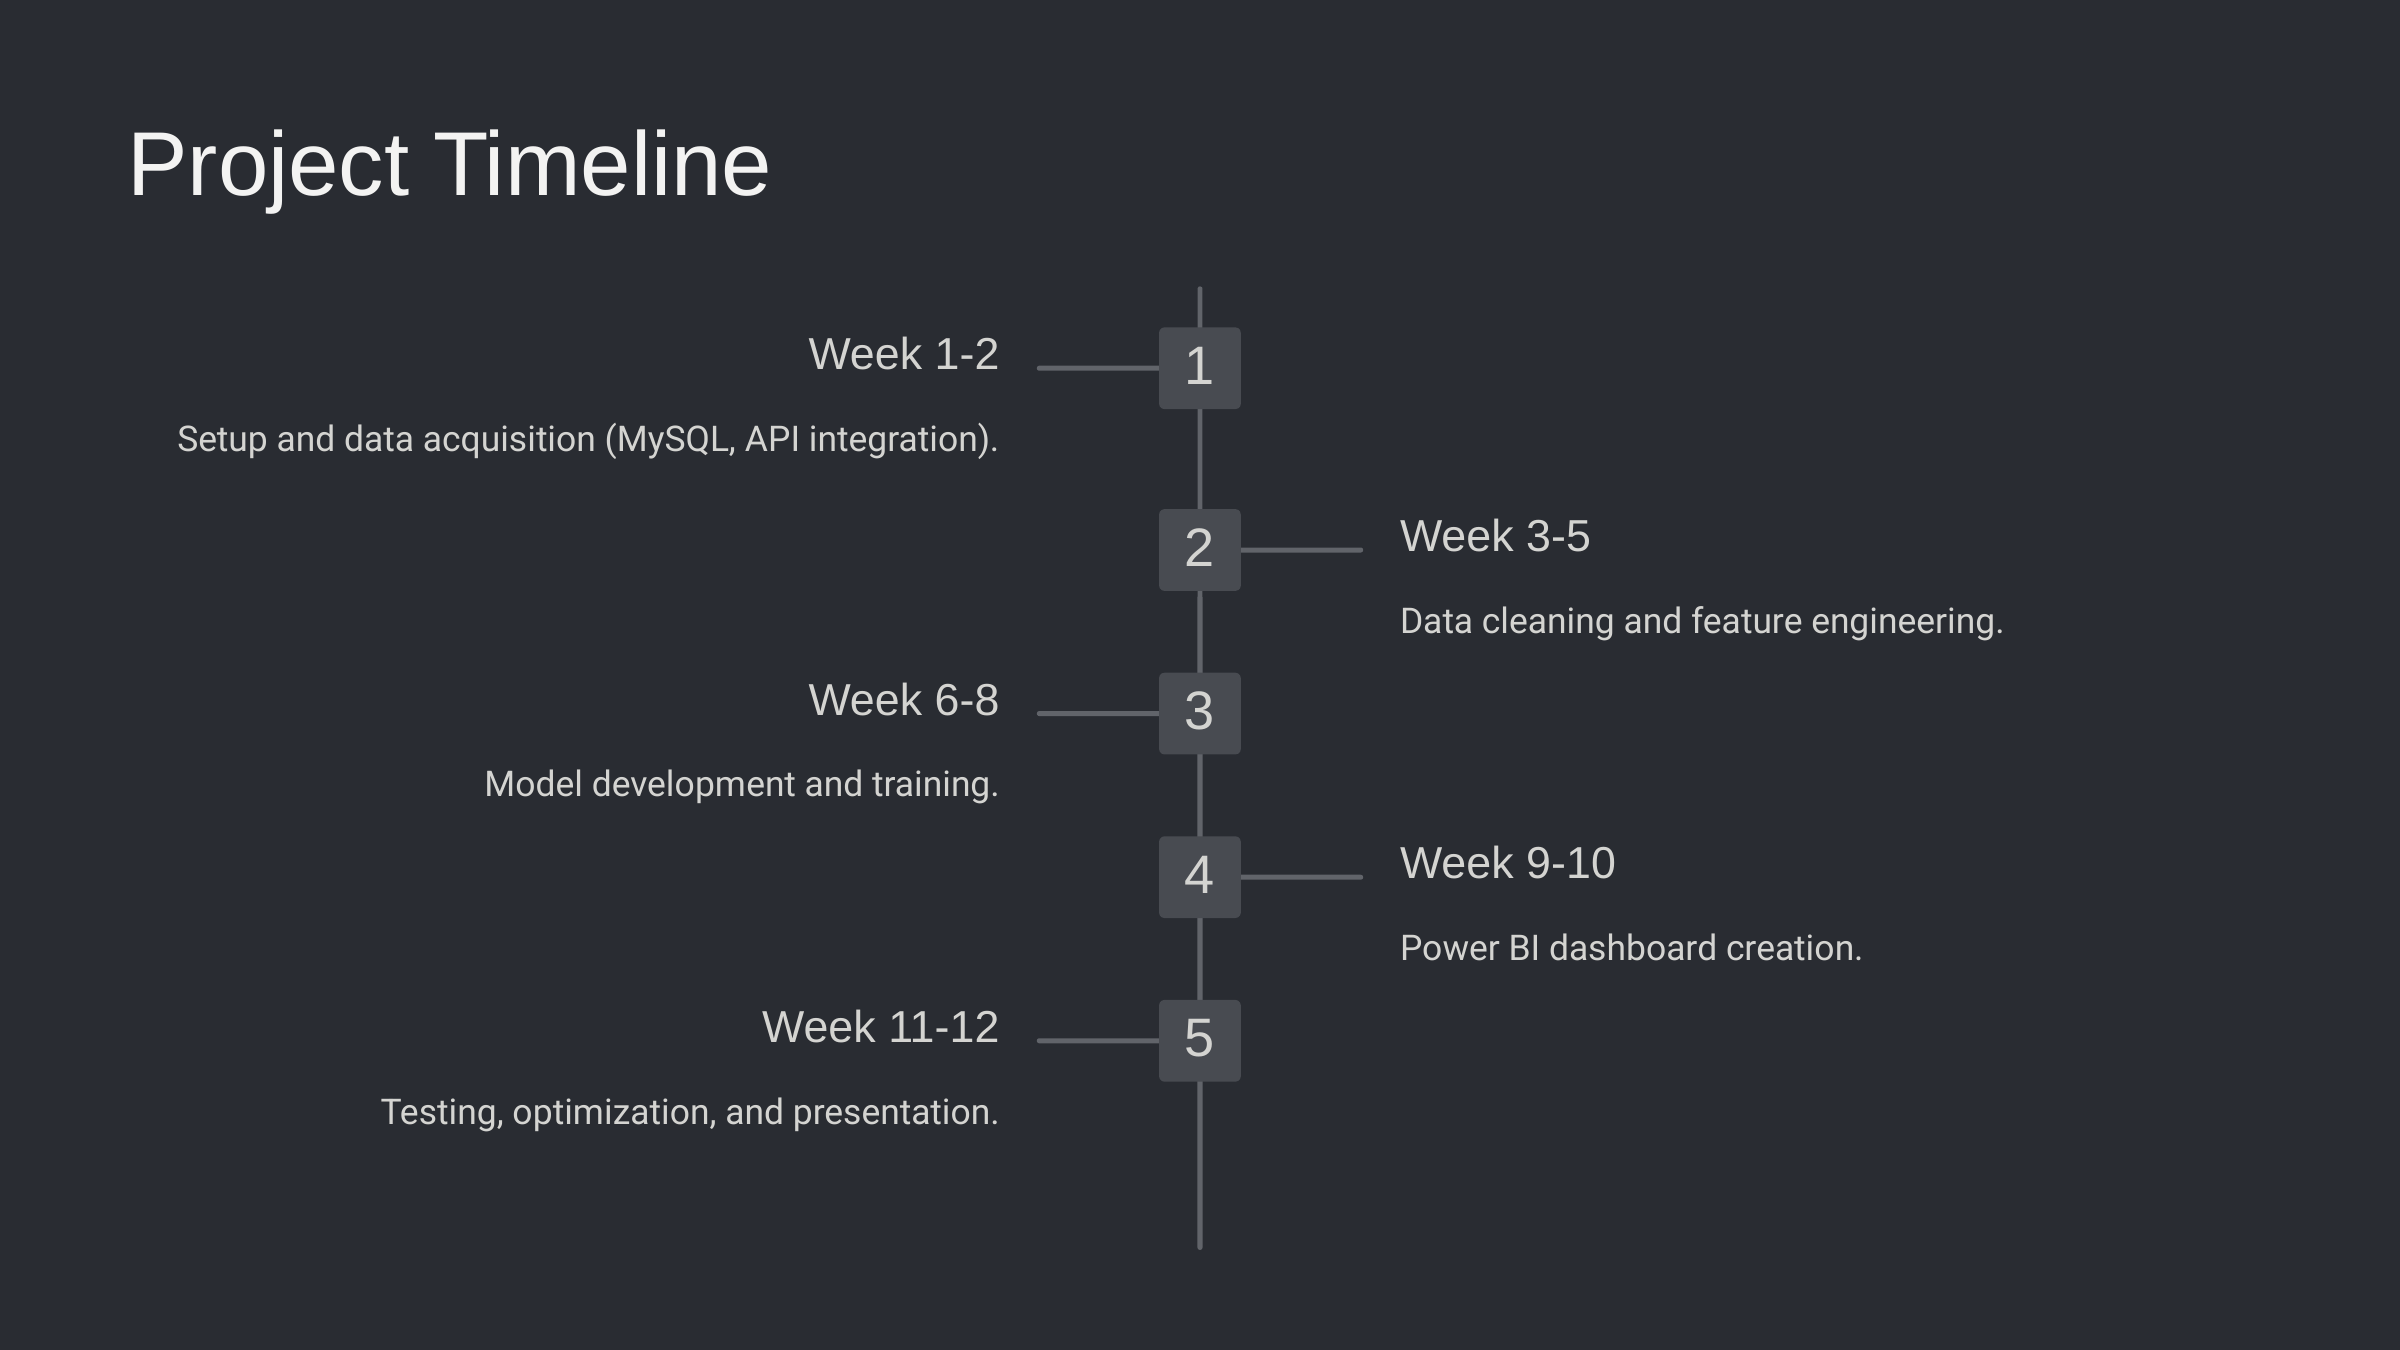

Project Timeline

Week 1-2

1

Setup and data acquisition (MySQL, API integration).
Week 3-5

2

Data cleaning and feature engineering.
Week 6-8

3

Model development and training.
Week 9-10

4

Power BI dashboard creation.
Week 11-12

5

Testing, optimization, and presentation.